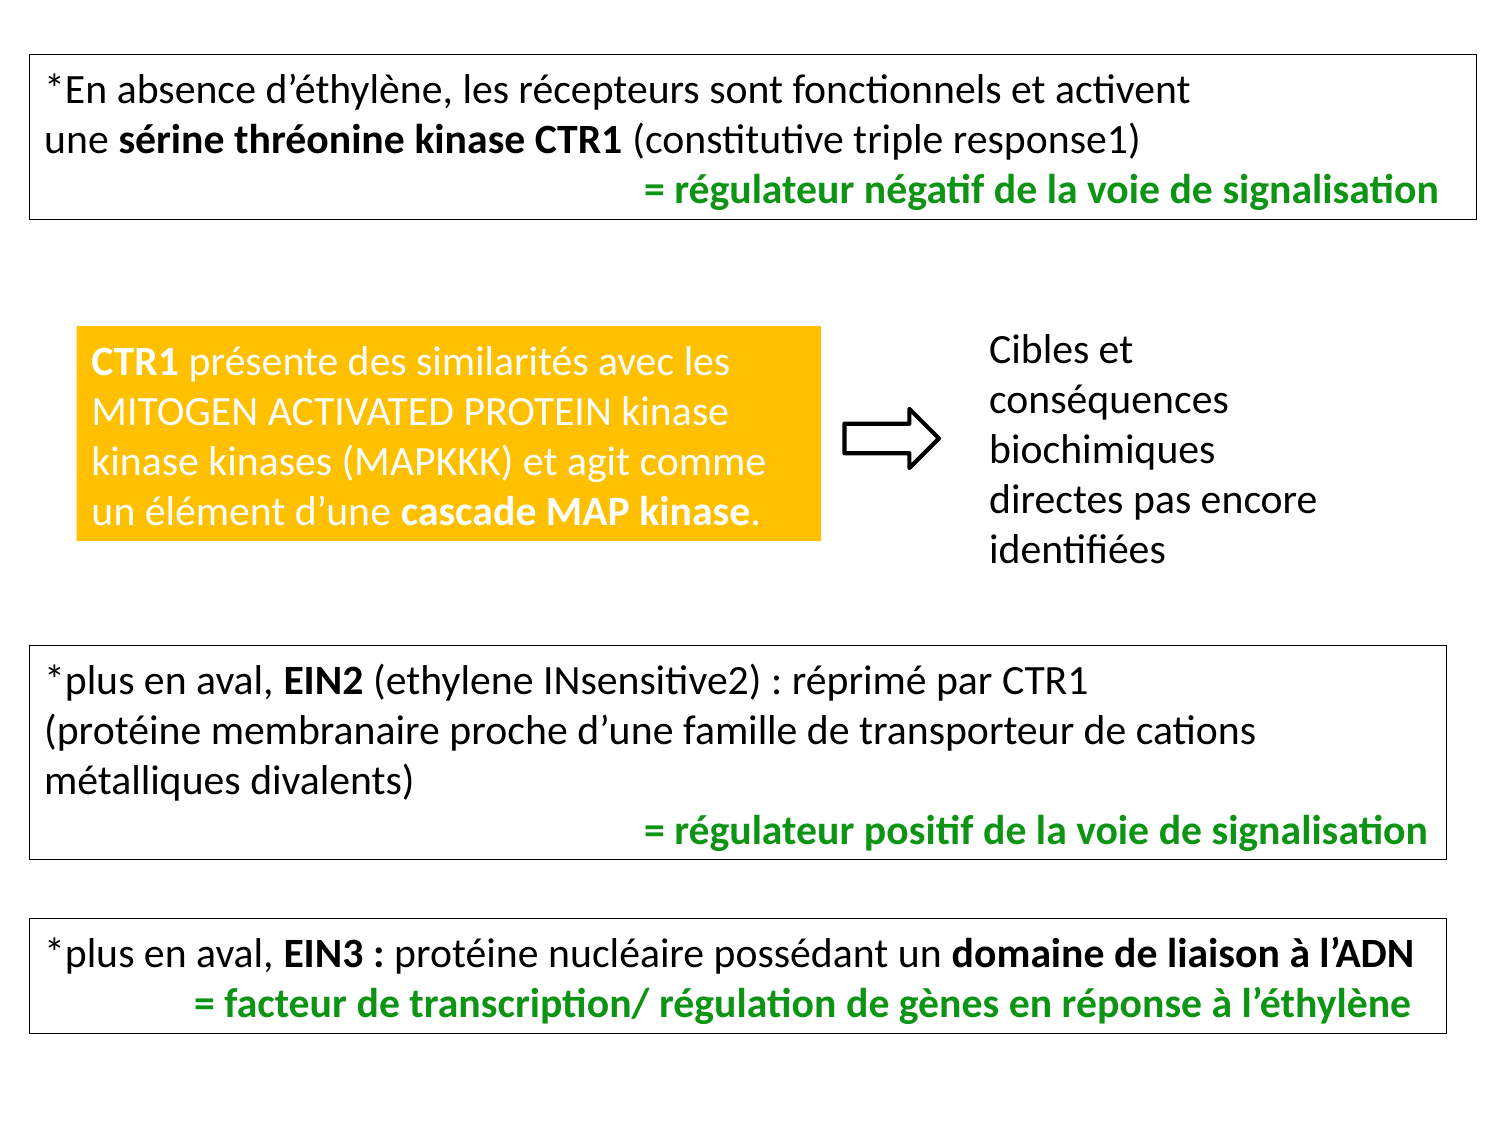

*En absence d’éthylène, les récepteurs sont fonctionnels et activent
une sérine thréonine kinase CTR1 (constitutive triple response1)
				= régulateur négatif de la voie de signalisation
Cibles et conséquences biochimiques directes pas encore identifiées

CTR1 présente des similarités avec les MITOGEN ACTIVATED PROTEIN kinase kinase kinases (MAPKKK) et agit comme un élément d’une cascade MAP kinase.
*plus en aval, EIN2 (ethylene INsensitive2) : réprimé par CTR1
(protéine membranaire proche d’une famille de transporteur de cations métalliques divalents)
				= régulateur positif de la voie de signalisation
*plus en aval, EIN3 : protéine nucléaire possédant un domaine de liaison à l’ADN
	= facteur de transcription/ régulation de gènes en réponse à l’éthylène